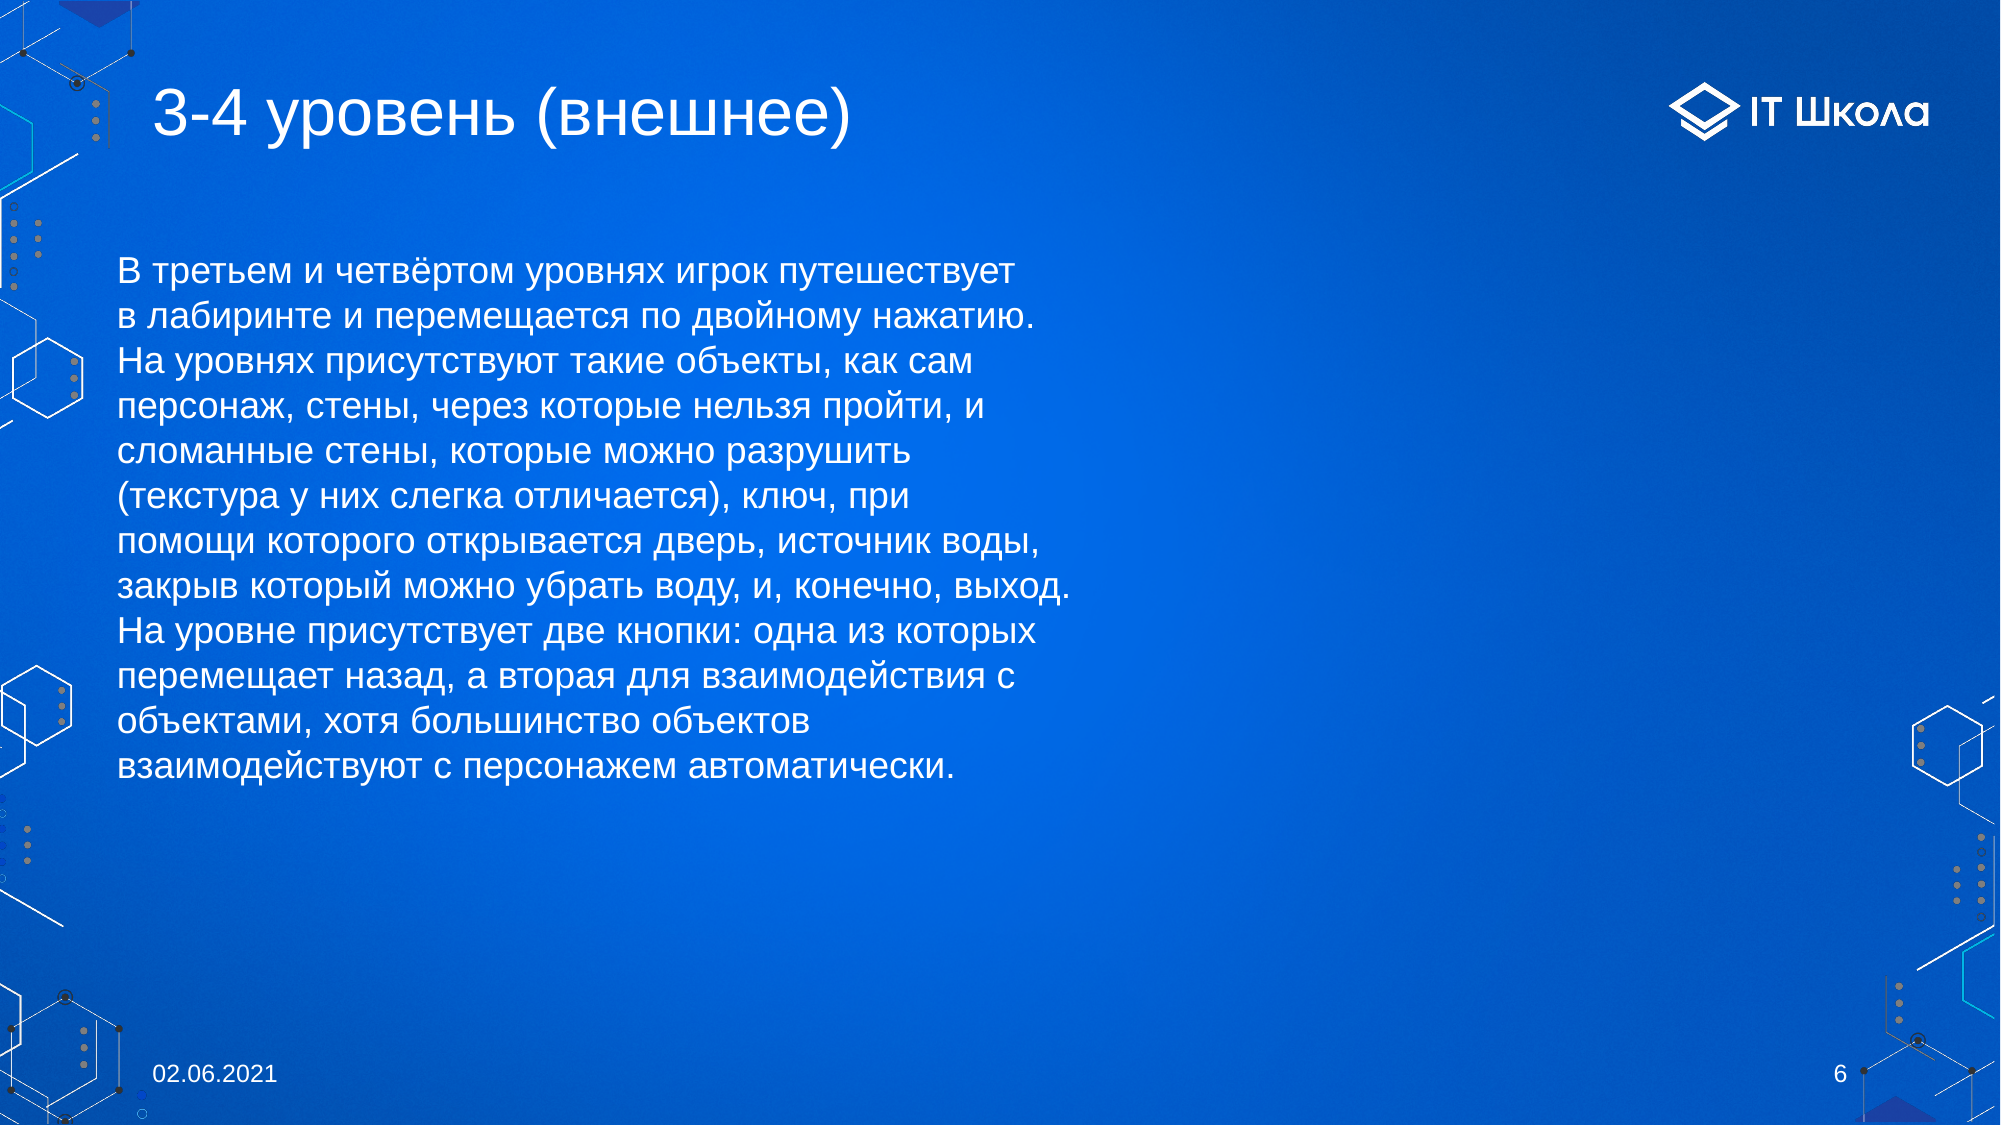

# 3-4 уровень (внешнее)
В третьем и четвёртом уровнях игрок путешествует
в лабиринте и перемещается по двойному нажатию.
На уровнях присутствуют такие объекты, как сам
персонаж, стены, через которые нельзя пройти, и
сломанные стены, которые можно разрушить
(текстура у них слегка отличается), ключ, при
помощи которого открывается дверь, источник воды,
закрыв который можно убрать воду, и, конечно, выход.
На уровне присутствует две кнопки: одна из которых
перемещает назад, а вторая для взаимодействия с
объектами, хотя большинство объектов
взаимодействуют с персонажем автоматически.
02.06.2021
6